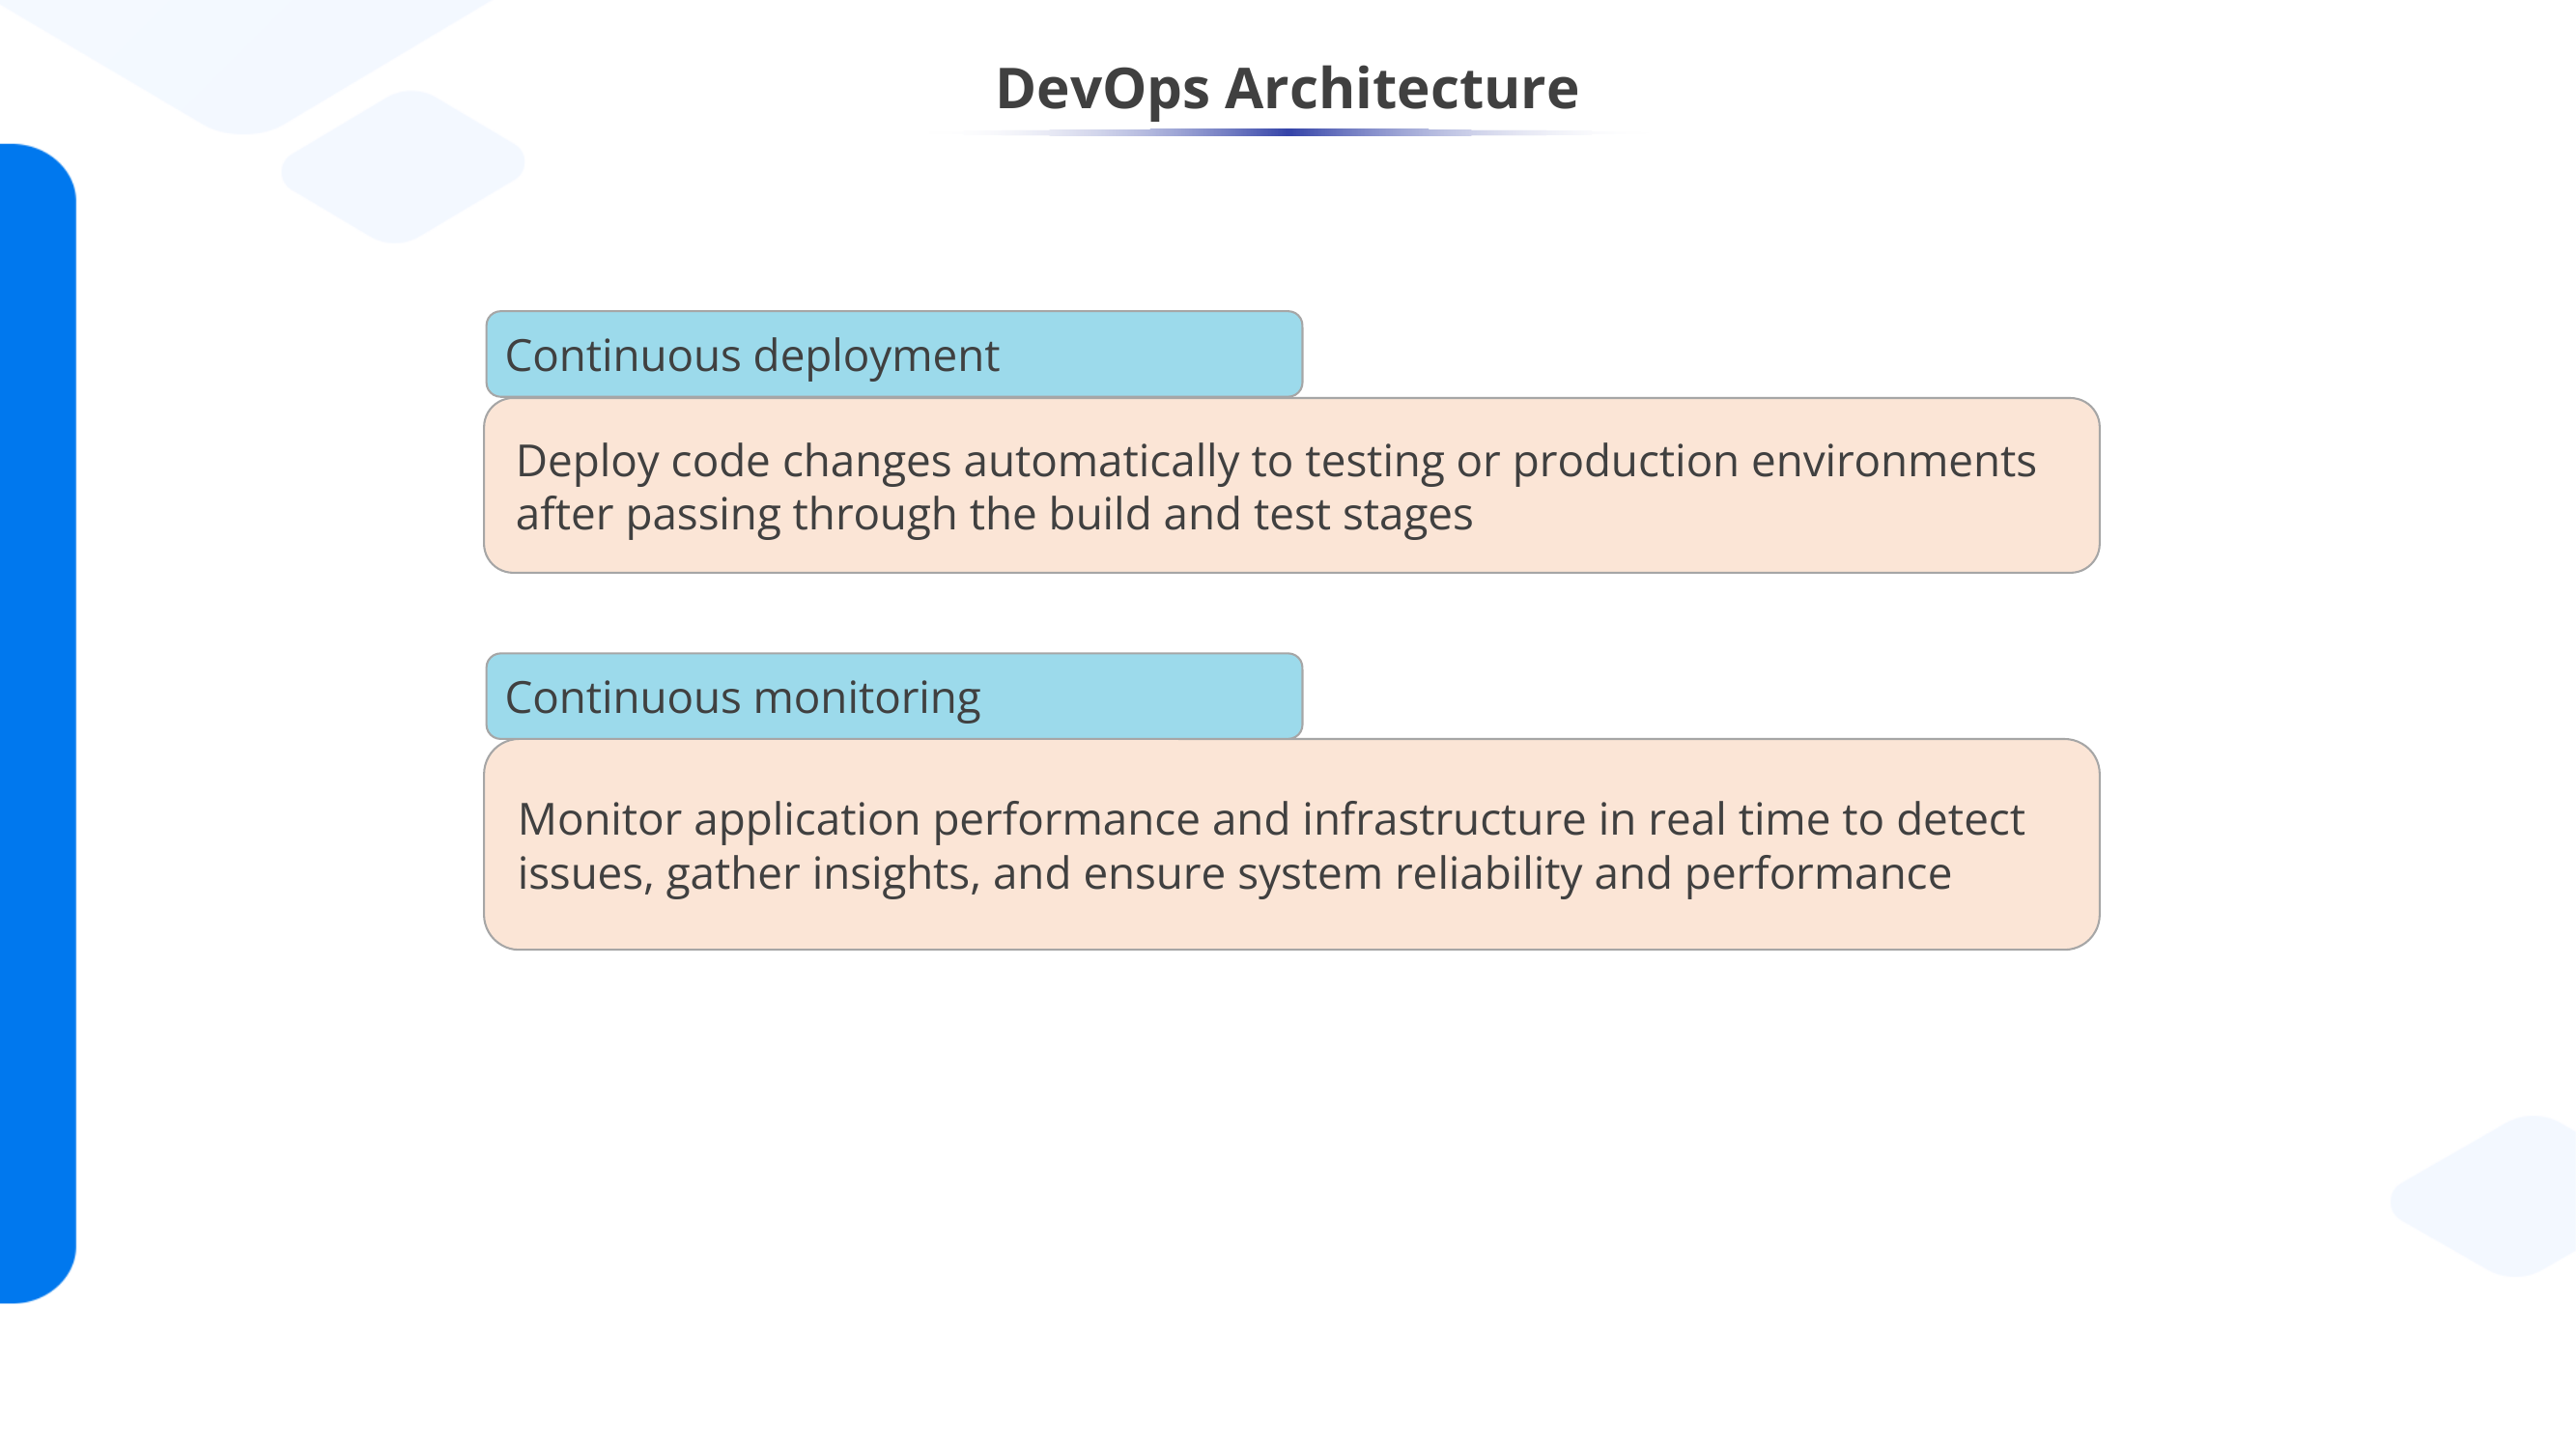

# DevOps Architecture

Continuous deployment
  Deploy code changes automatically to testing or production environments
  after passing through the build and test stages
Continuous monitoring
  Monitor application performance and infrastructure in real time to detect
  issues, gather insights, and ensure system reliability and performance